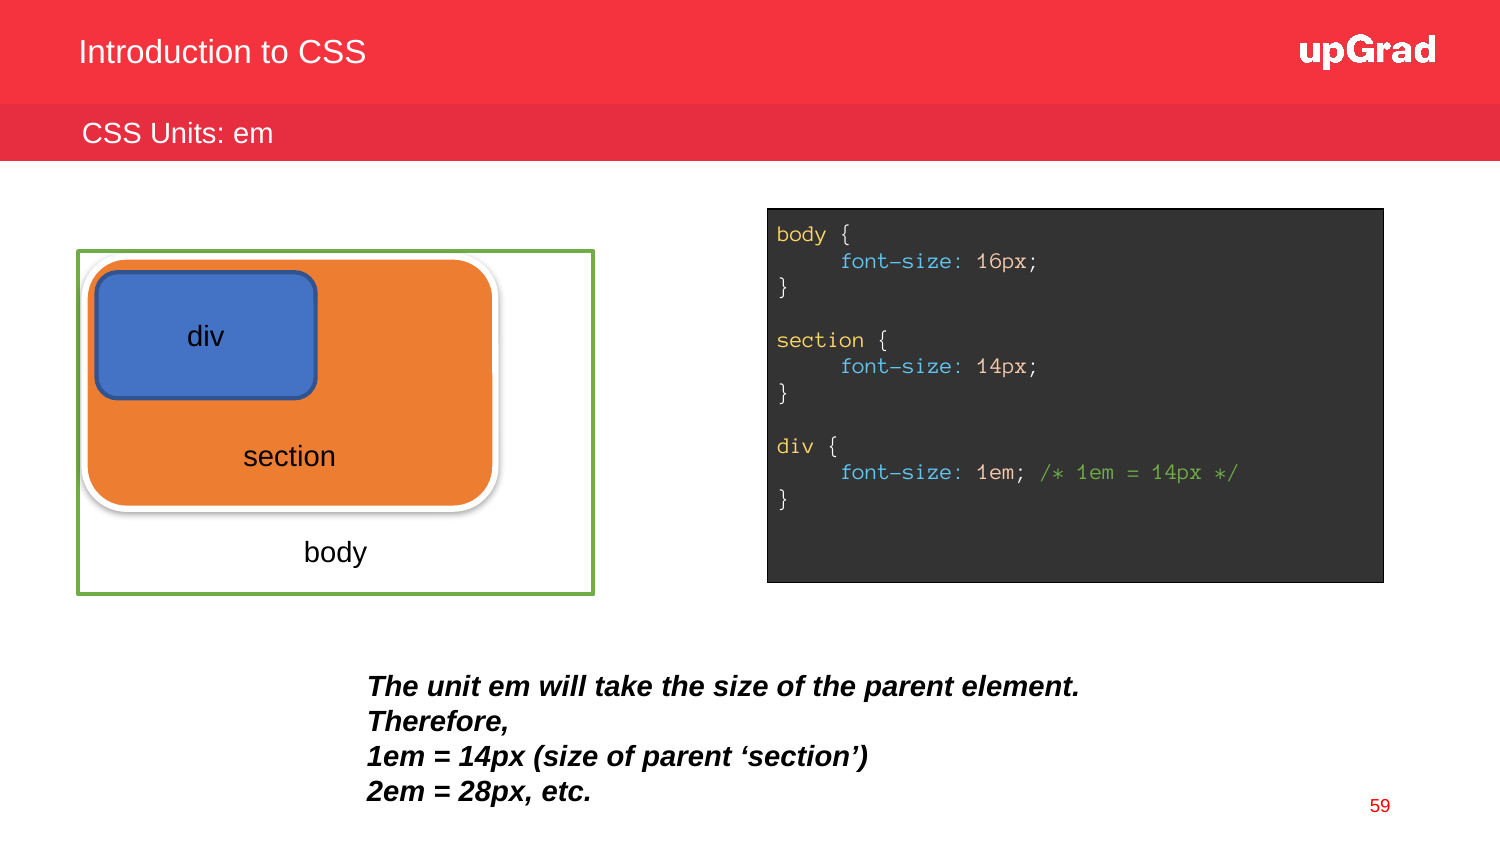

Introduction to CSS

CSS Units: em
| body { font-size: 16px; } section { font-size: 14px; } div { font-size: 1em; /\* 1em = 14px \*/ } |
| --- |

div
section
body
The unit em will take the size of the parent element.
Therefore,
1em = 14px (size of parent ‘section’)
2em = 28px, etc.
59